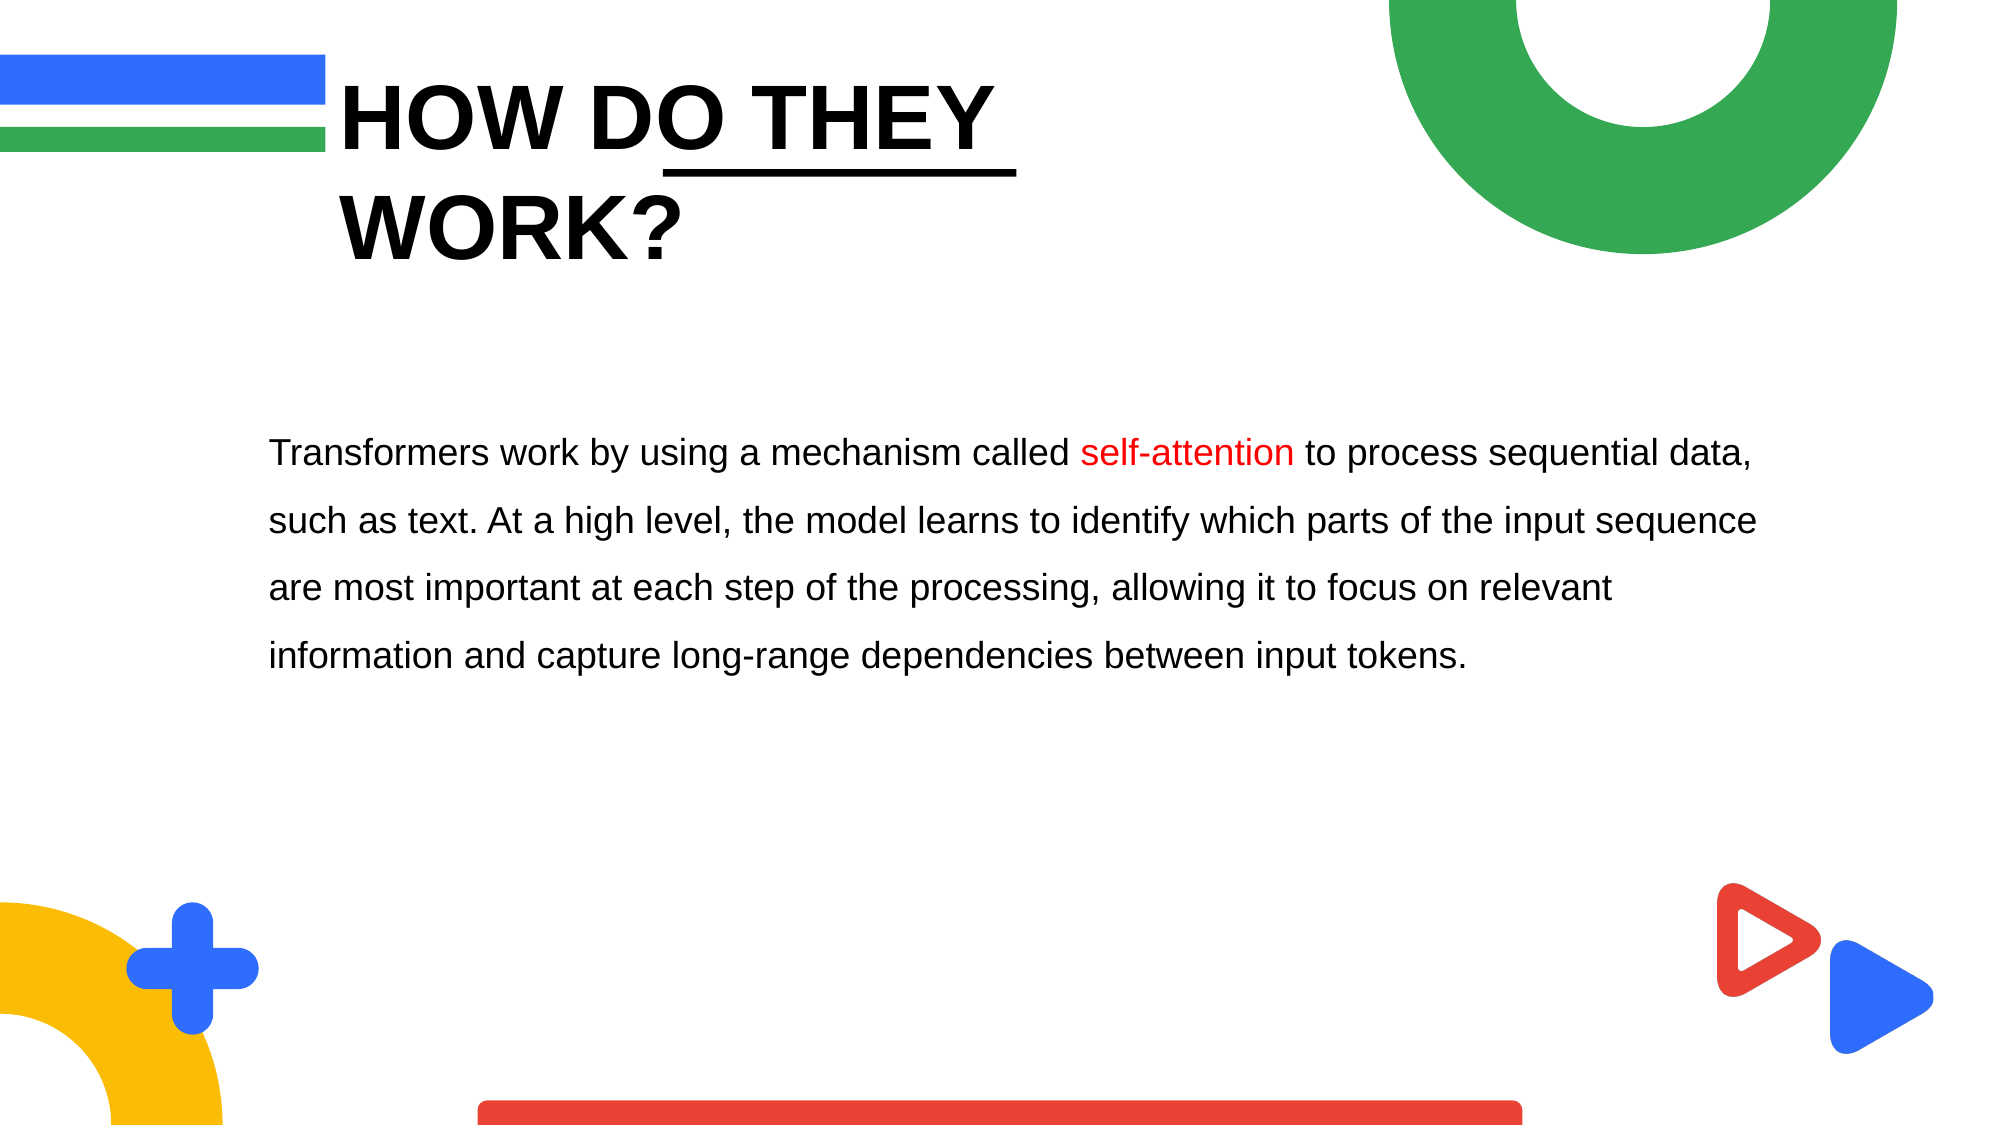

HOW DO THEY WORK?

Transformers work by using a mechanism called self-attention to process sequential data, such as text. At a high level, the model learns to identify which parts of the input sequence are most important at each step of the processing, allowing it to focus on relevant information and capture long-range dependencies between input tokens.